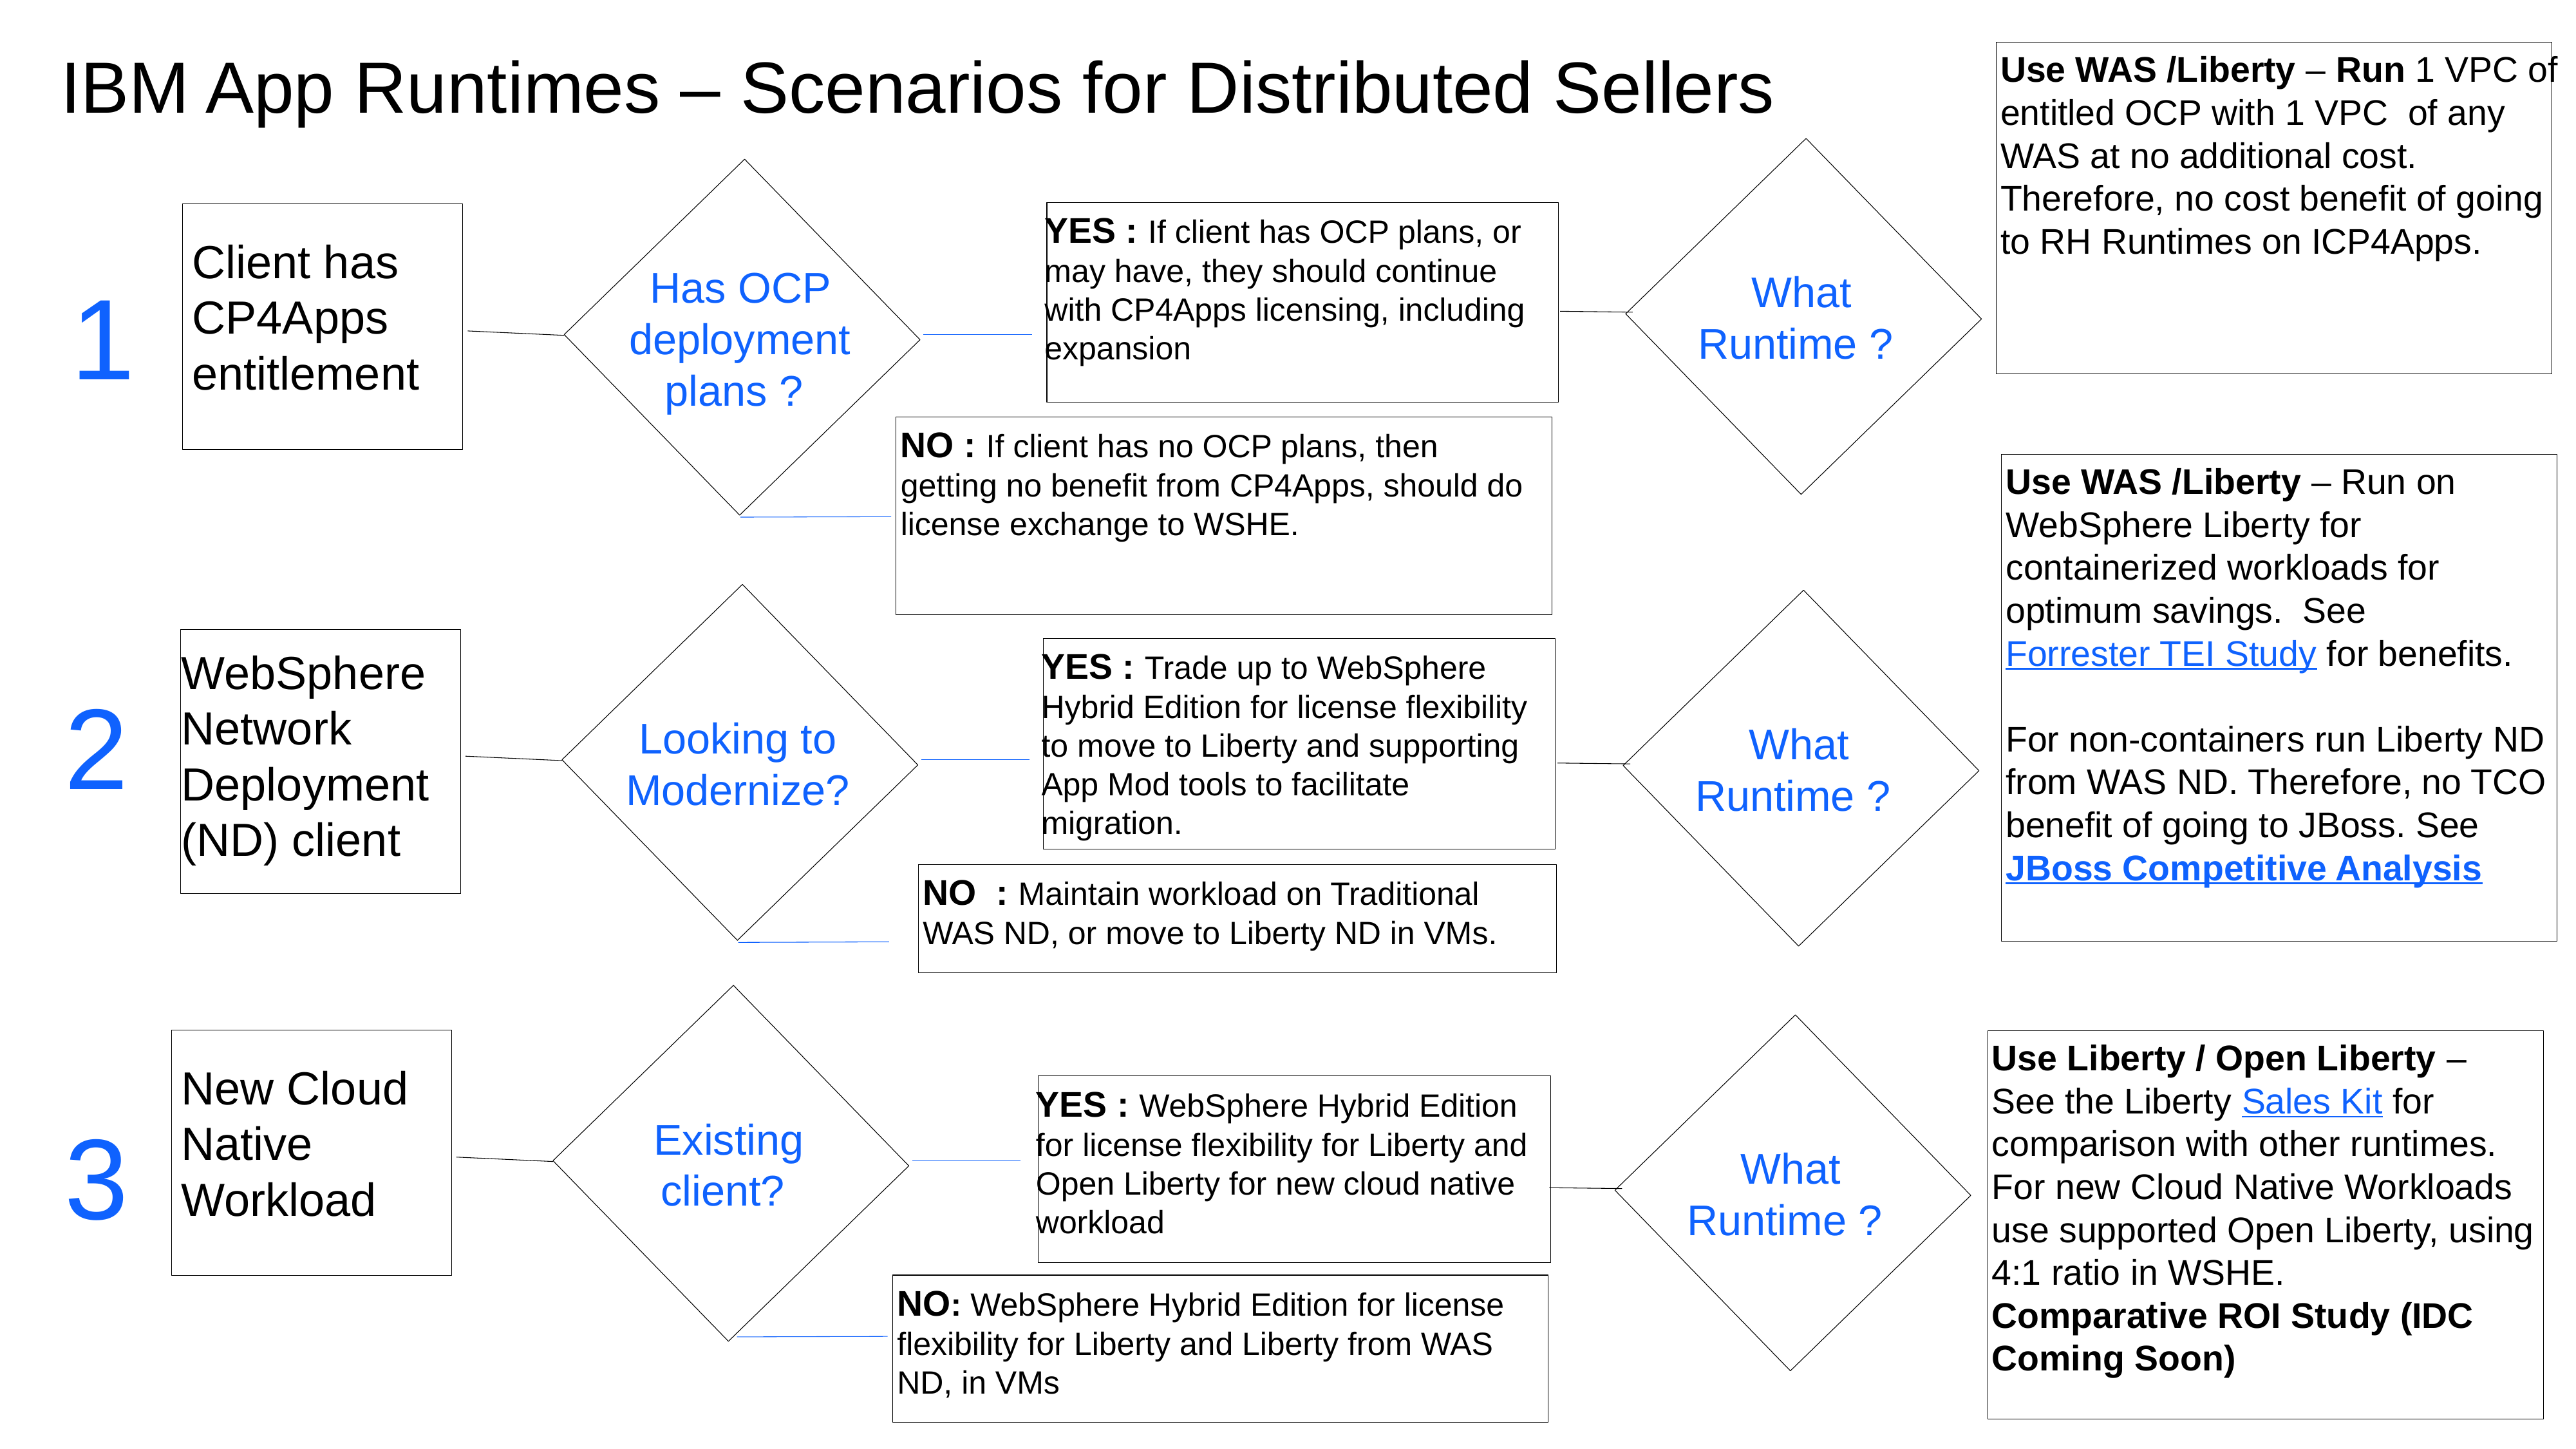

# IBM App Runtimes – Scenarios for Distributed Sellers
Use WAS /Liberty – Run 1 VPC of entitled OCP with 1 VPC  of any WAS at no additional cost. Therefore, no cost benefit of going to RH Runtimes on ICP4Apps.

What Runtime ?

YES : If client has OCP plans, or may have, they should continue with CP4Apps licensing, including expansion

Client has CP4Apps entitlement

Has OCP deployment plans ?

1

NO : If client has no OCP plans, then getting no benefit from CP4Apps, should do license exchange to WSHE.
Use WAS /Liberty – Run on WebSphere Liberty for containerized workloads for optimum savings.  See Forrester TEI Study for benefits.

For non-containers run Liberty ND from WAS ND. Therefore, no TCO benefit of going to JBoss. See JBoss Competitive Analysis

WebSphere
Network Deployment (ND) client

Looking to Modernize?

YES : Trade up to WebSphere Hybrid Edition for license flexibility to move to Liberty and supporting App Mod tools to facilitate migration.

What Runtime ?

2

NO  : Maintain workload on Traditional WAS ND, or move to Liberty ND in VMs.
Use Liberty / Open Liberty –
See the Liberty Sales Kit for comparison with other runtimes.
For new Cloud Native Workloads use supported Open Liberty, using 4:1 ratio in WSHE.
Comparative ROI Study (IDC Coming Soon)

New Cloud Native Workload

Existing client?

What Runtime ?

YES : WebSphere Hybrid Edition for license flexibility for Liberty and Open Liberty for new cloud native workload
3

NO: WebSphere Hybrid Edition for license flexibility for Liberty and Liberty from WAS ND, in VMs